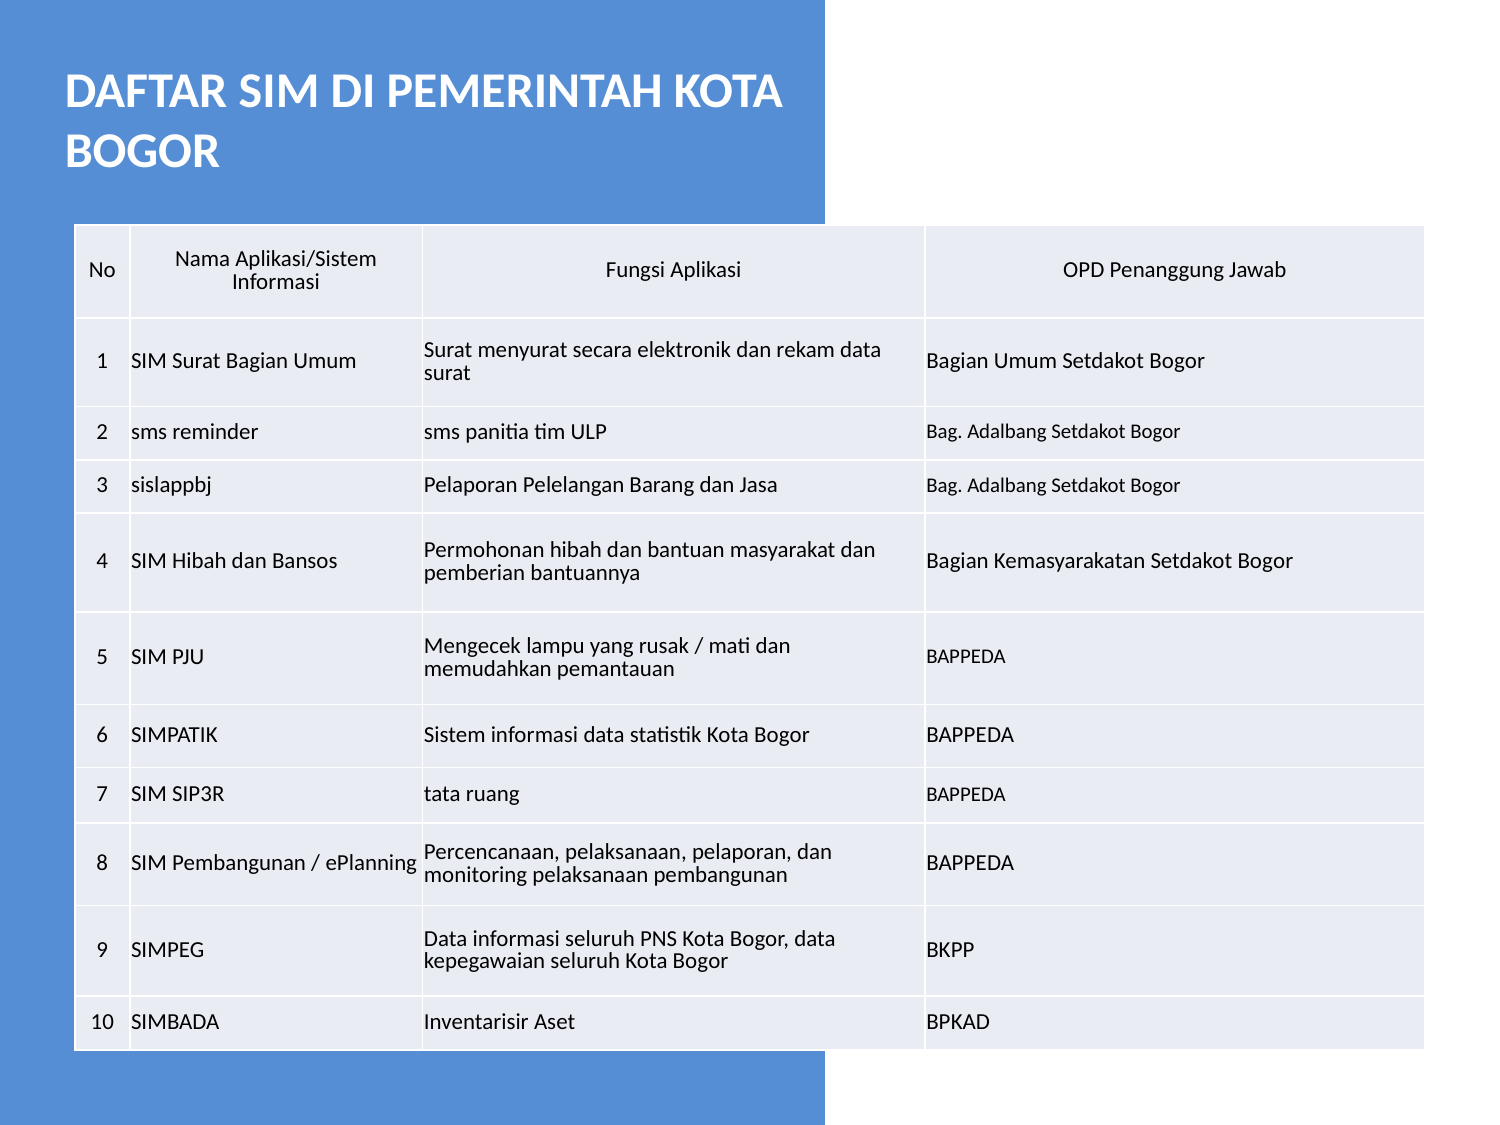

DAFTAR SIM DI PEMERINTAH KOTA BOGOR
| No | Nama Aplikasi/Sistem Informasi | Fungsi Aplikasi | OPD Penanggung Jawab |
| --- | --- | --- | --- |
| 1 | SIM Surat Bagian Umum | Surat menyurat secara elektronik dan rekam data surat | Bagian Umum Setdakot Bogor |
| 2 | sms reminder | sms panitia tim ULP | Bag. Adalbang Setdakot Bogor |
| 3 | sislappbj | Pelaporan Pelelangan Barang dan Jasa | Bag. Adalbang Setdakot Bogor |
| 4 | SIM Hibah dan Bansos | Permohonan hibah dan bantuan masyarakat dan pemberian bantuannya | Bagian Kemasyarakatan Setdakot Bogor |
| 5 | SIM PJU | Mengecek lampu yang rusak / mati dan memudahkan pemantauan | BAPPEDA |
| 6 | SIMPATIK | Sistem informasi data statistik Kota Bogor | BAPPEDA |
| 7 | SIM SIP3R | tata ruang | BAPPEDA |
| 8 | SIM Pembangunan / ePlanning | Percencanaan, pelaksanaan, pelaporan, dan monitoring pelaksanaan pembangunan | BAPPEDA |
| 9 | SIMPEG | Data informasi seluruh PNS Kota Bogor, data kepegawaian seluruh Kota Bogor | BKPP |
| 10 | SIMBADA | Inventarisir Aset | BPKAD |